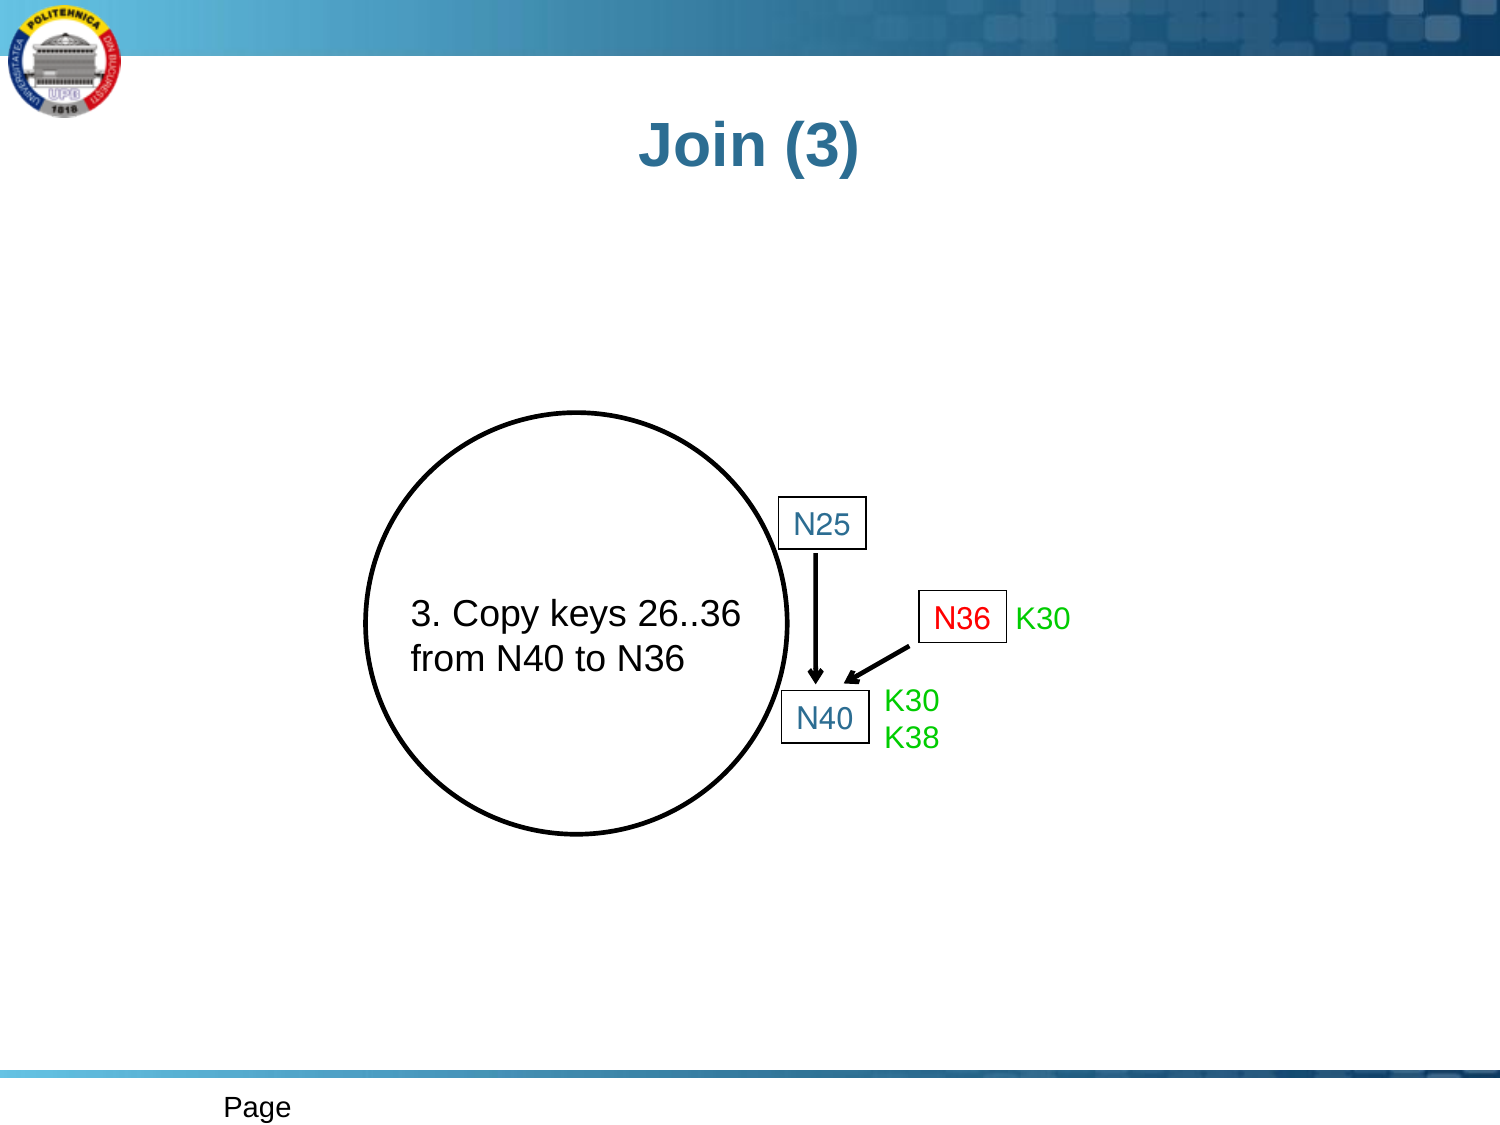

# Join (3)

N25

3. Copy keys 26..36
from N40 to N36
N36
K30

K30
K38
N40
48